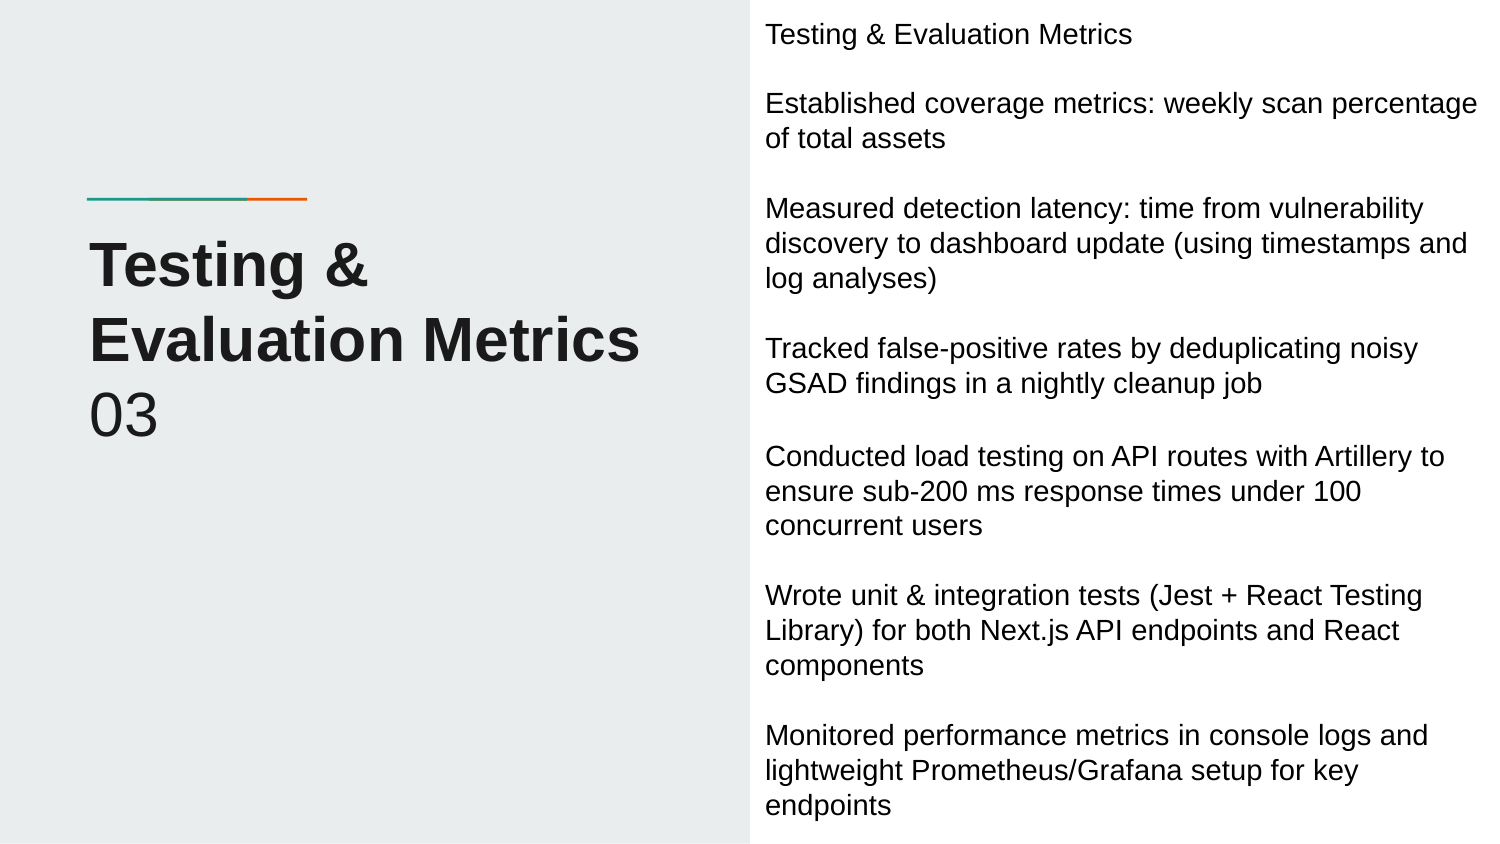

Testing & Evaluation Metrics

Established coverage metrics: weekly scan percentage of total assets

Measured detection latency: time from vulnerability discovery to dashboard update (using timestamps and log analyses)

Tracked false-positive rates by deduplicating noisy GSAD findings in a nightly cleanup job

# Testing & Evaluation Metrics
03
Conducted load testing on API routes with Artillery to ensure sub-200 ms response times under 100 concurrent users

Wrote unit & integration tests (Jest + React Testing Library) for both Next.js API endpoints and React components

Monitored performance metrics in console logs and lightweight Prometheus/Grafana setup for key endpoints